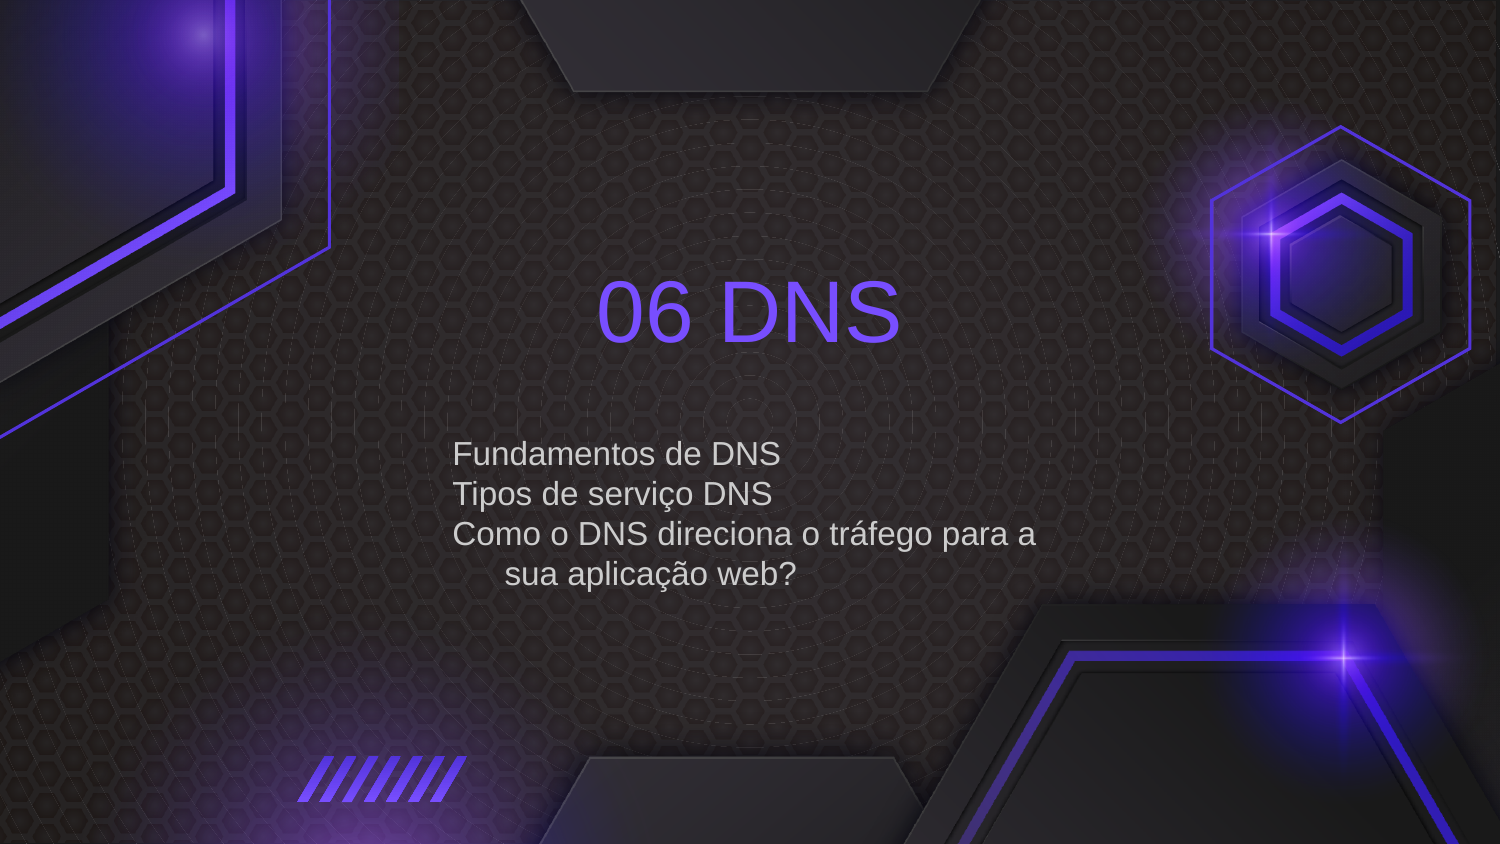

# 06 DNS
Fundamentos de DNS
Tipos de serviço DNS
Como o DNS direciona o tráfego para a sua aplicação web?